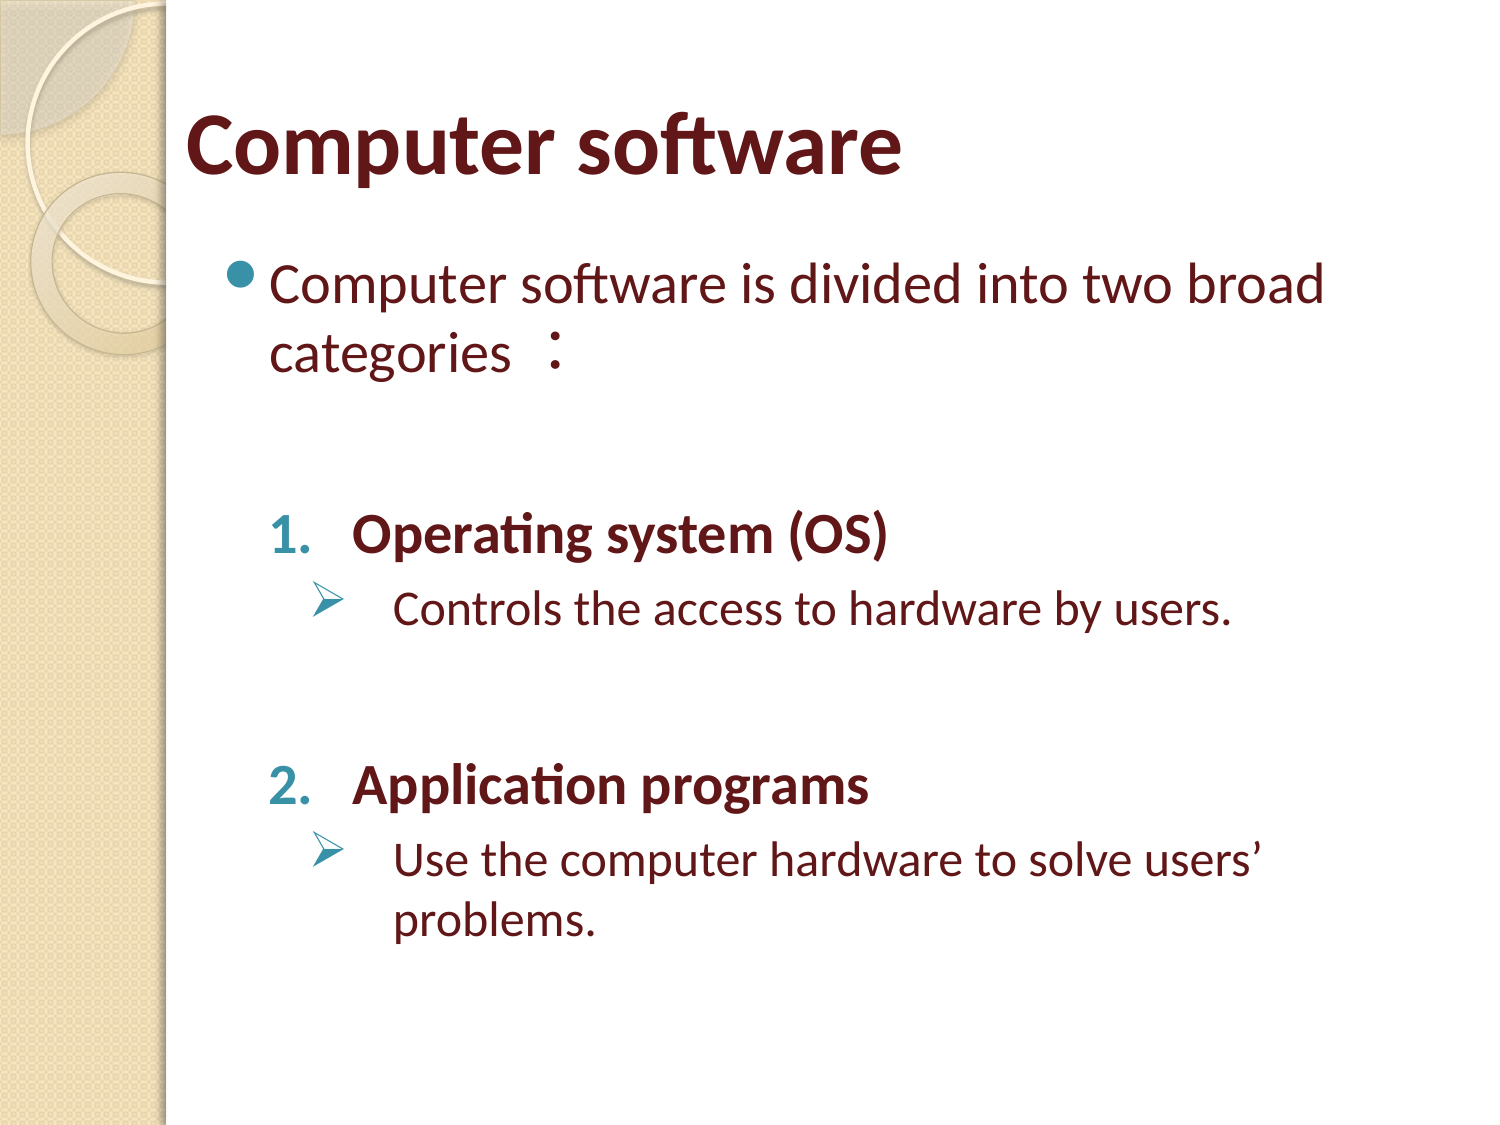

# Computer software
Computer software is divided into two broad categories：

Operating system (OS)
Controls the access to hardware by users.

Application programs
Use the computer hardware to solve users’ problems.